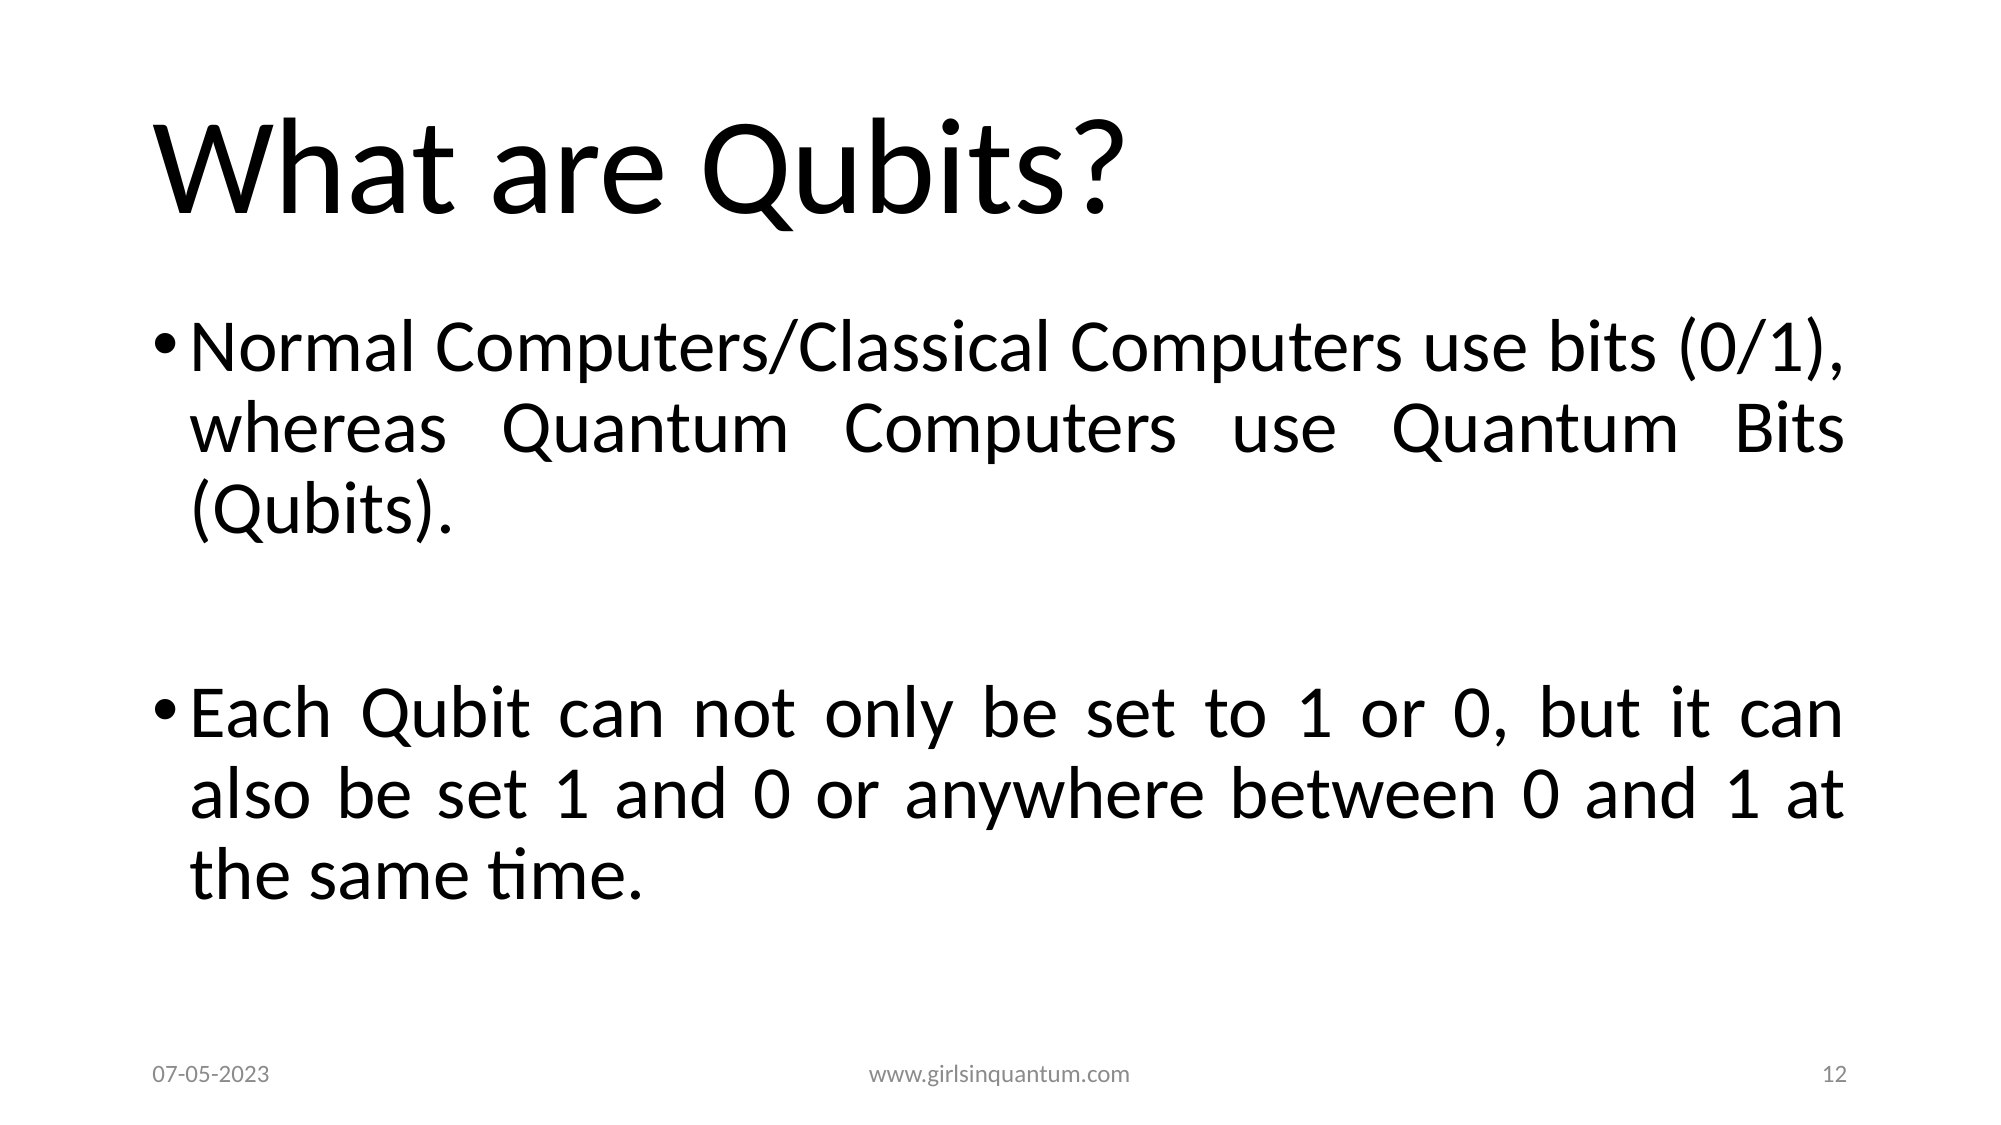

# What are Qubits?
Normal Computers/Classical Computers use bits (0/1), whereas Quantum Computers use Quantum Bits (Qubits).

Each Qubit can not only be set to 1 or 0, but it can also be set 1 and 0 or anywhere between 0 and 1 at the same time.
07-05-2023
www.girlsinquantum.com
12